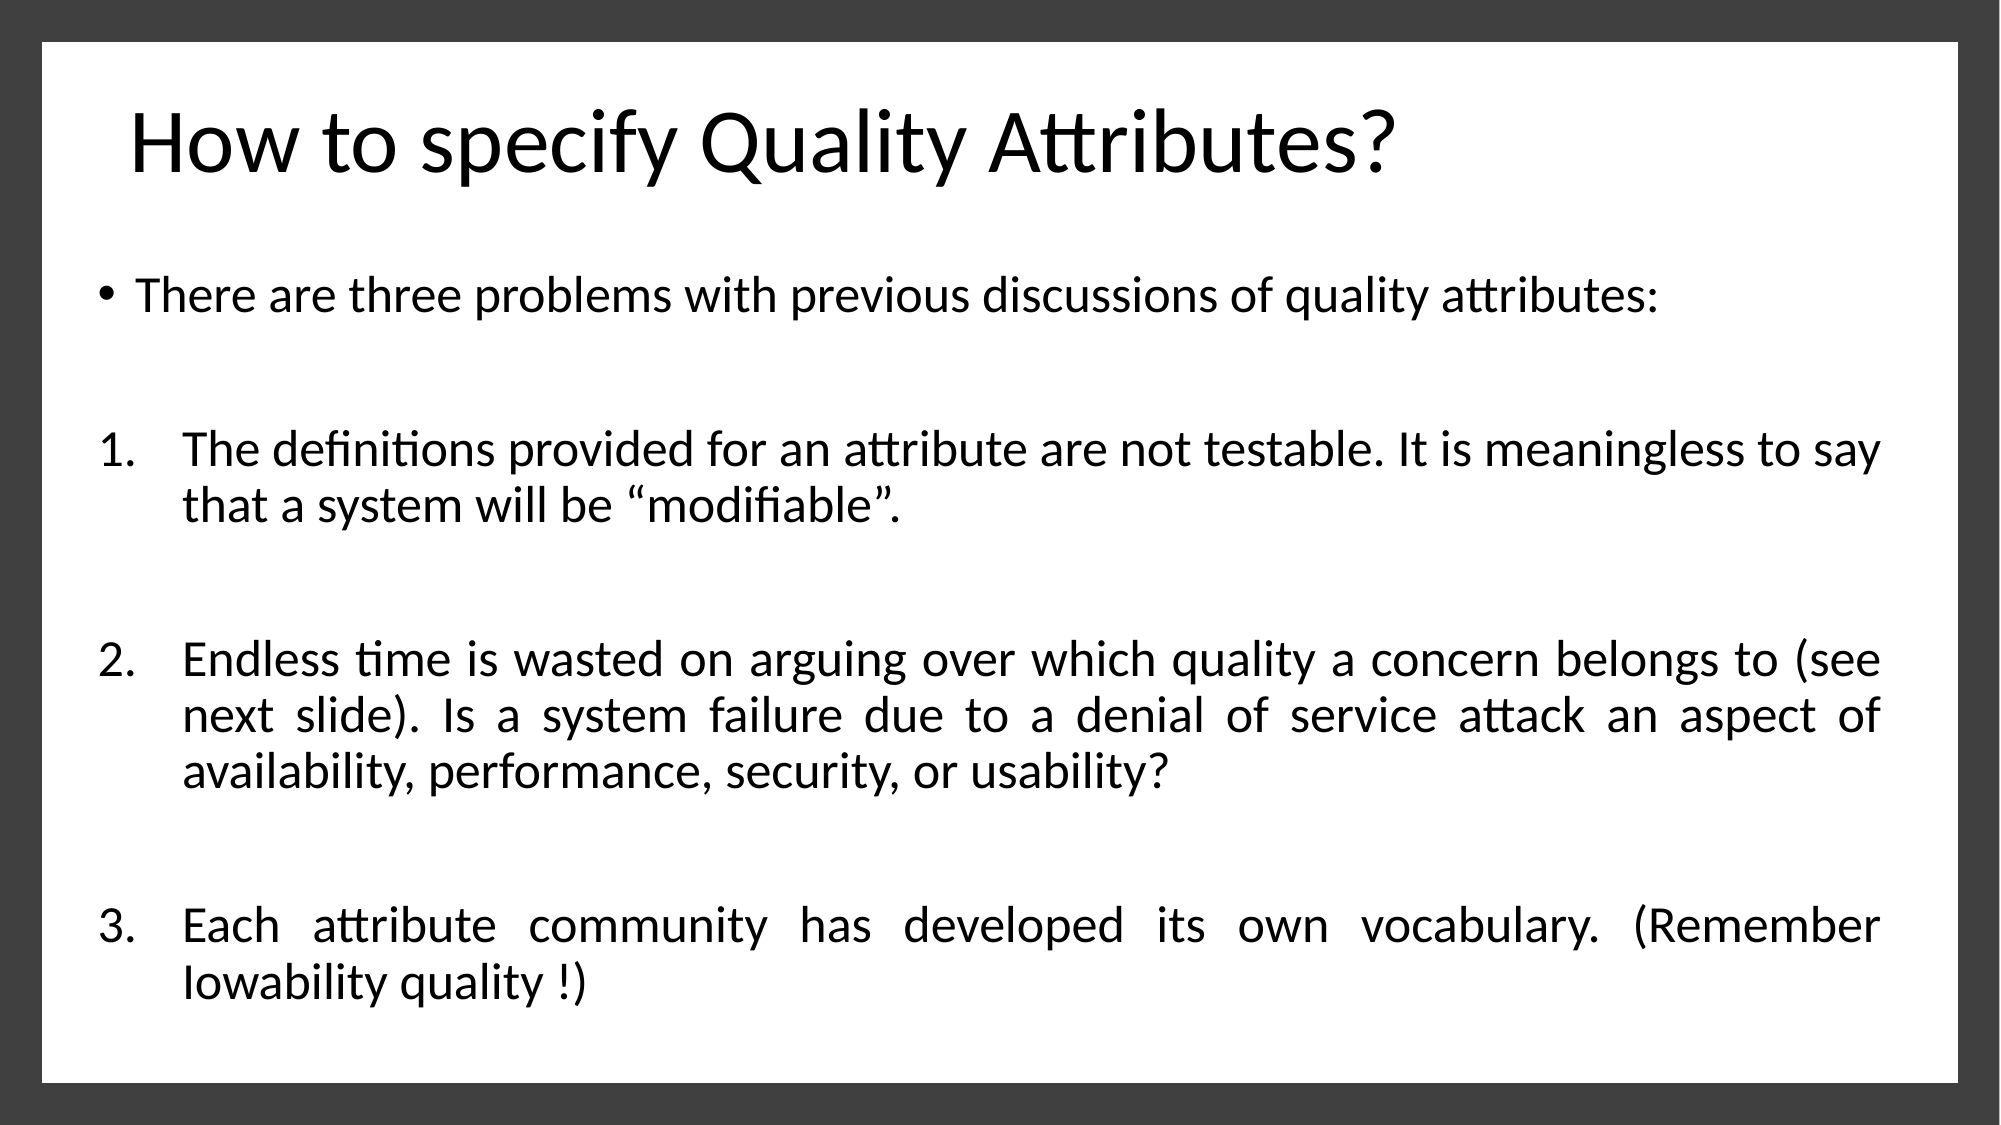

# How to specify Quality Attributes?
There are three problems with previous discussions of quality attributes:

The definitions provided for an attribute are not testable. It is meaningless to say that a system will be “modifiable”.

Endless time is wasted on arguing over which quality a concern belongs to (see next slide). Is a system failure due to a denial of service attack an aspect of availability, performance, security, or usability?

Each attribute community has developed its own vocabulary. (Remember Iowability quality !)
10